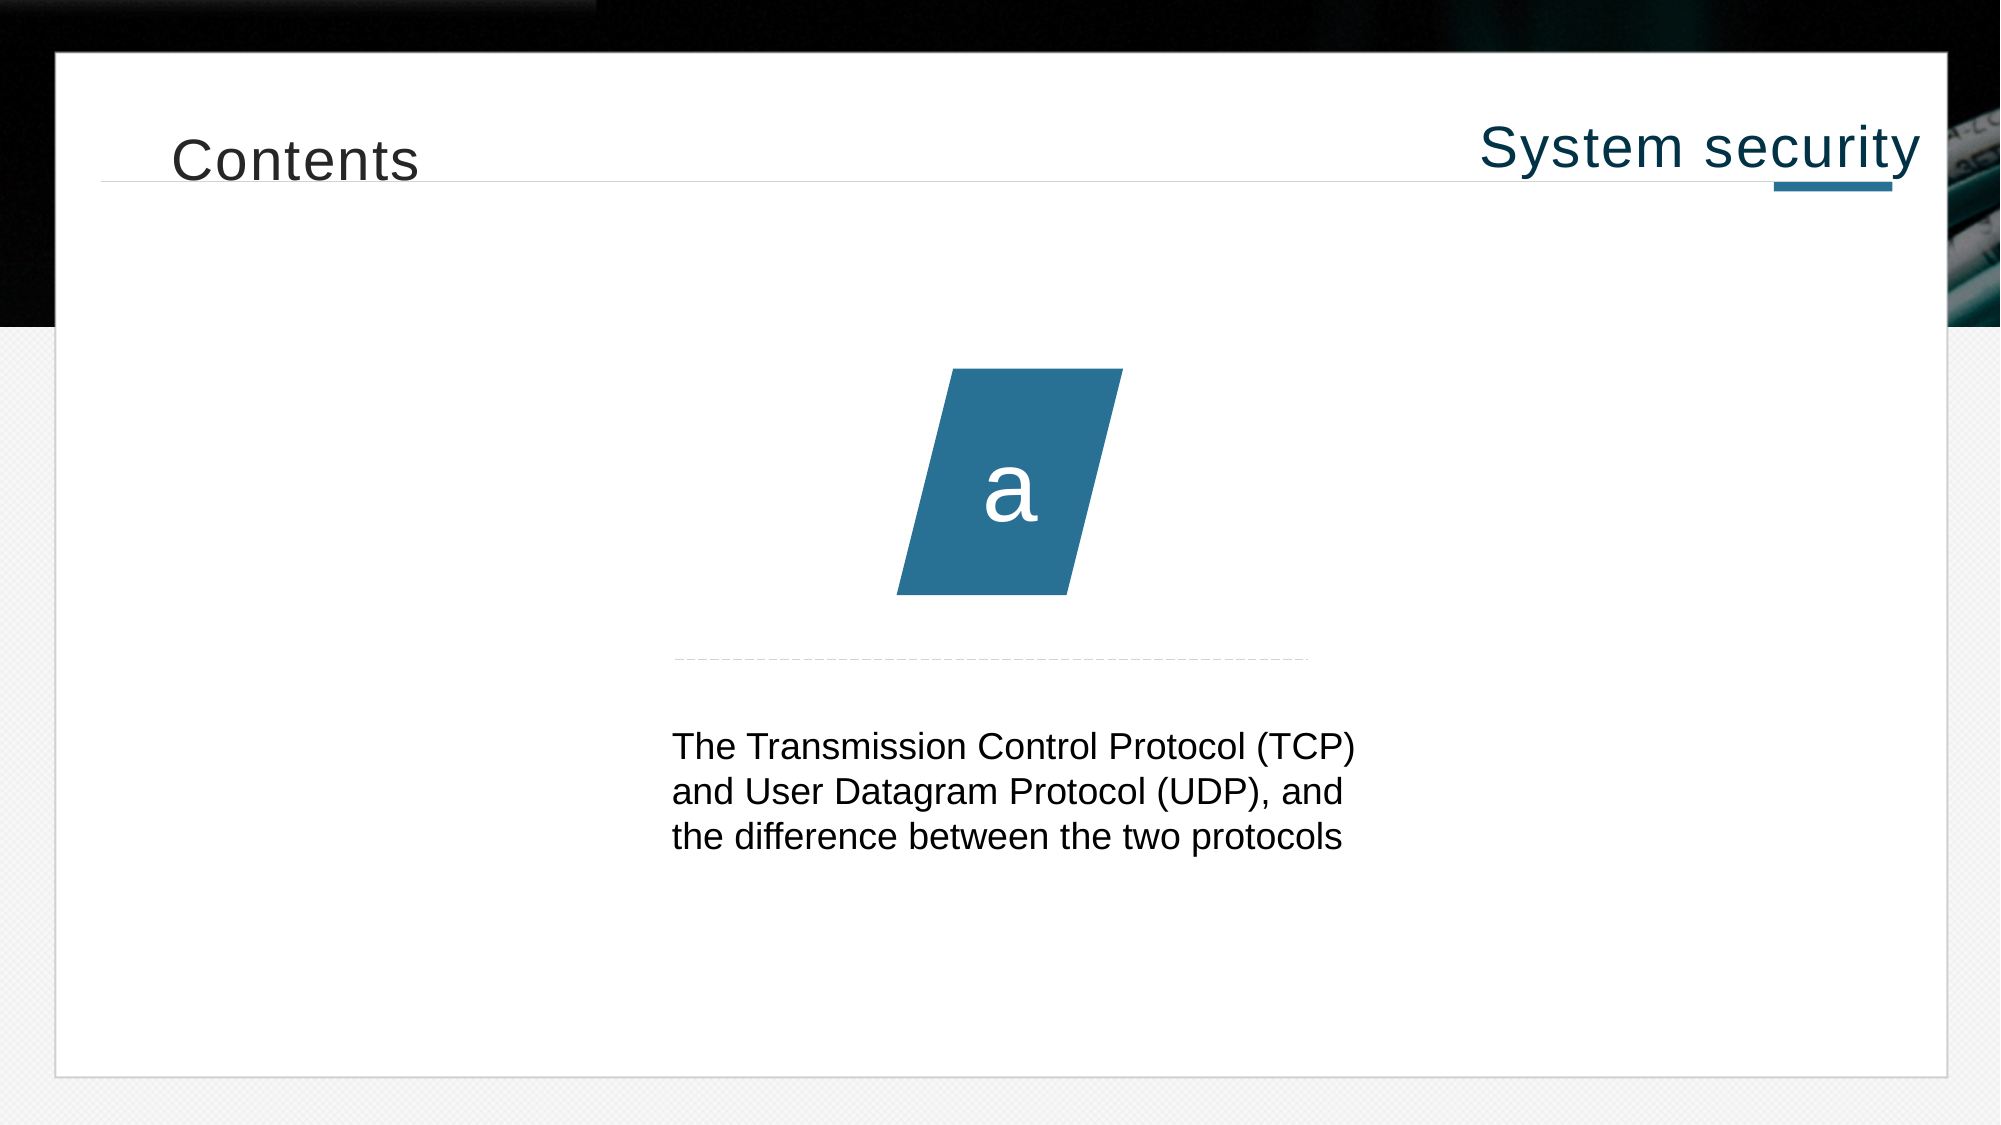

System security

Contents
a
The Transmission Control Protocol (TCP) and User Datagram Protocol (UDP), and the difference between the two protocols